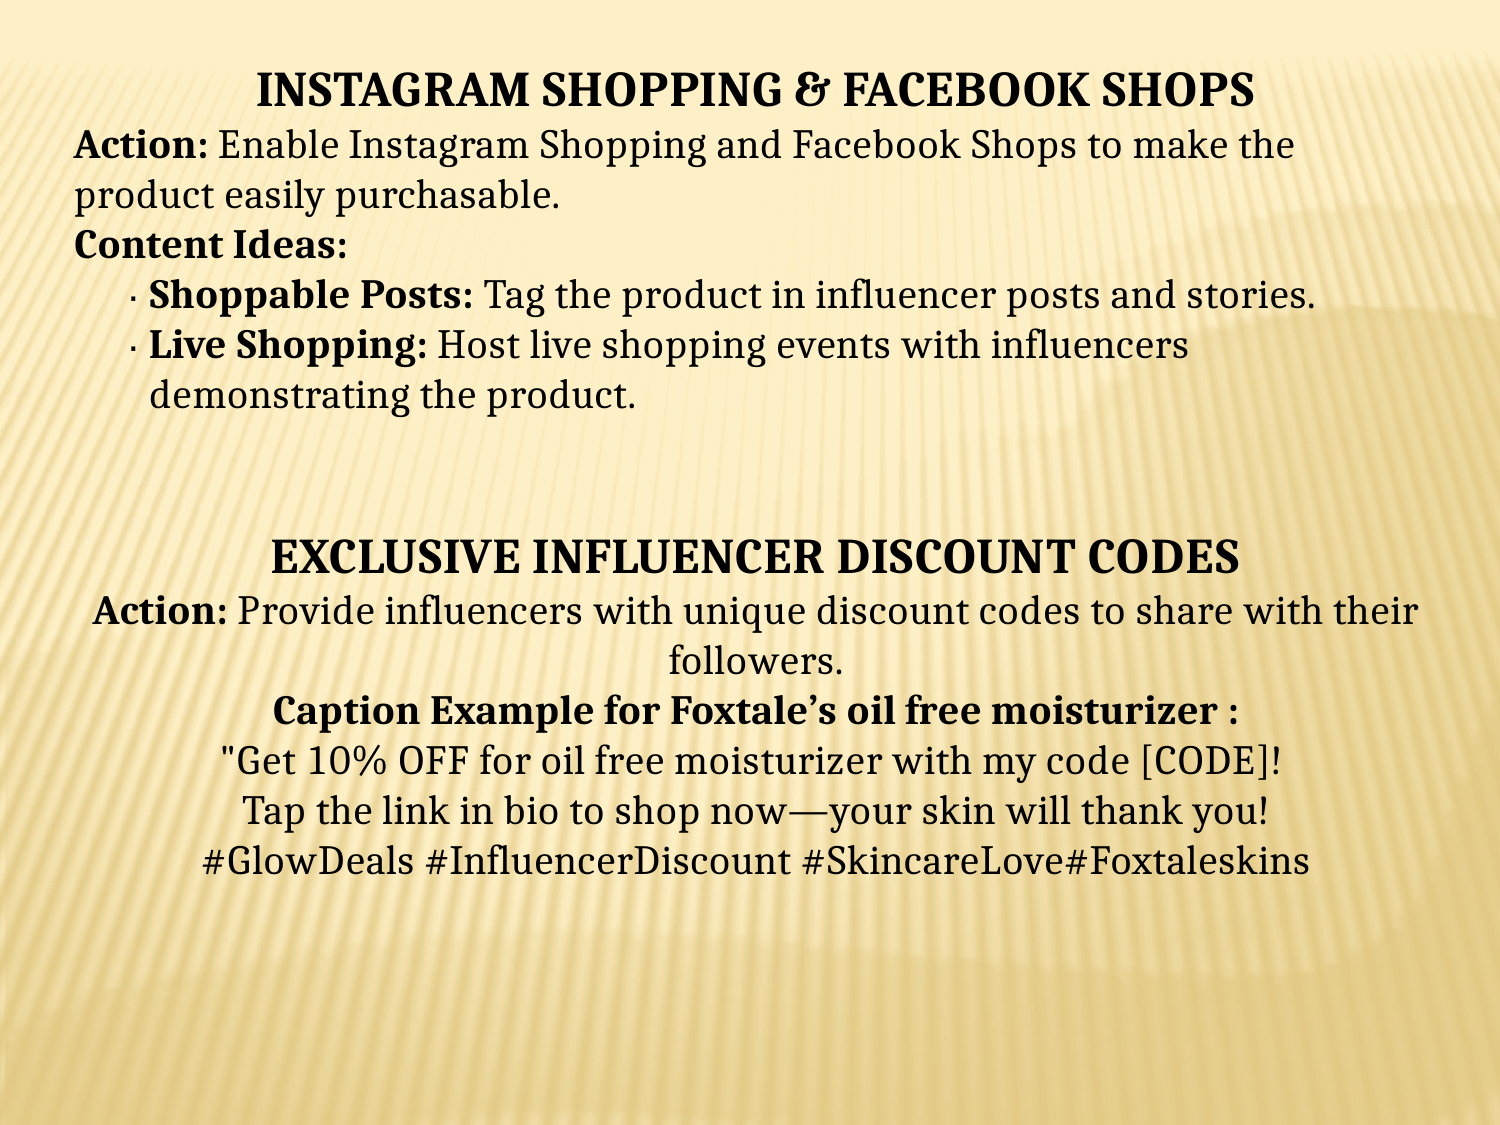

INSTAGRAM SHOPPING & FACEBOOK SHOPS
Action: Enable Instagram Shopping and Facebook Shops to make the product easily purchasable.
Content Ideas:
Shoppable Posts: Tag the product in influencer posts and stories.
Live Shopping: Host live shopping events with influencers demonstrating the product.

EXCLUSIVE INFLUENCER DISCOUNT CODES
Action: Provide influencers with unique discount codes to share with their followers.
Caption Example for Foxtale’s oil free moisturizer :
"Get 10% OFF for oil free moisturizer with my code [CODE]!
Tap the link in bio to shop now—your skin will thank you!
#GlowDeals #InfluencerDiscount #SkincareLove#Foxtaleskins